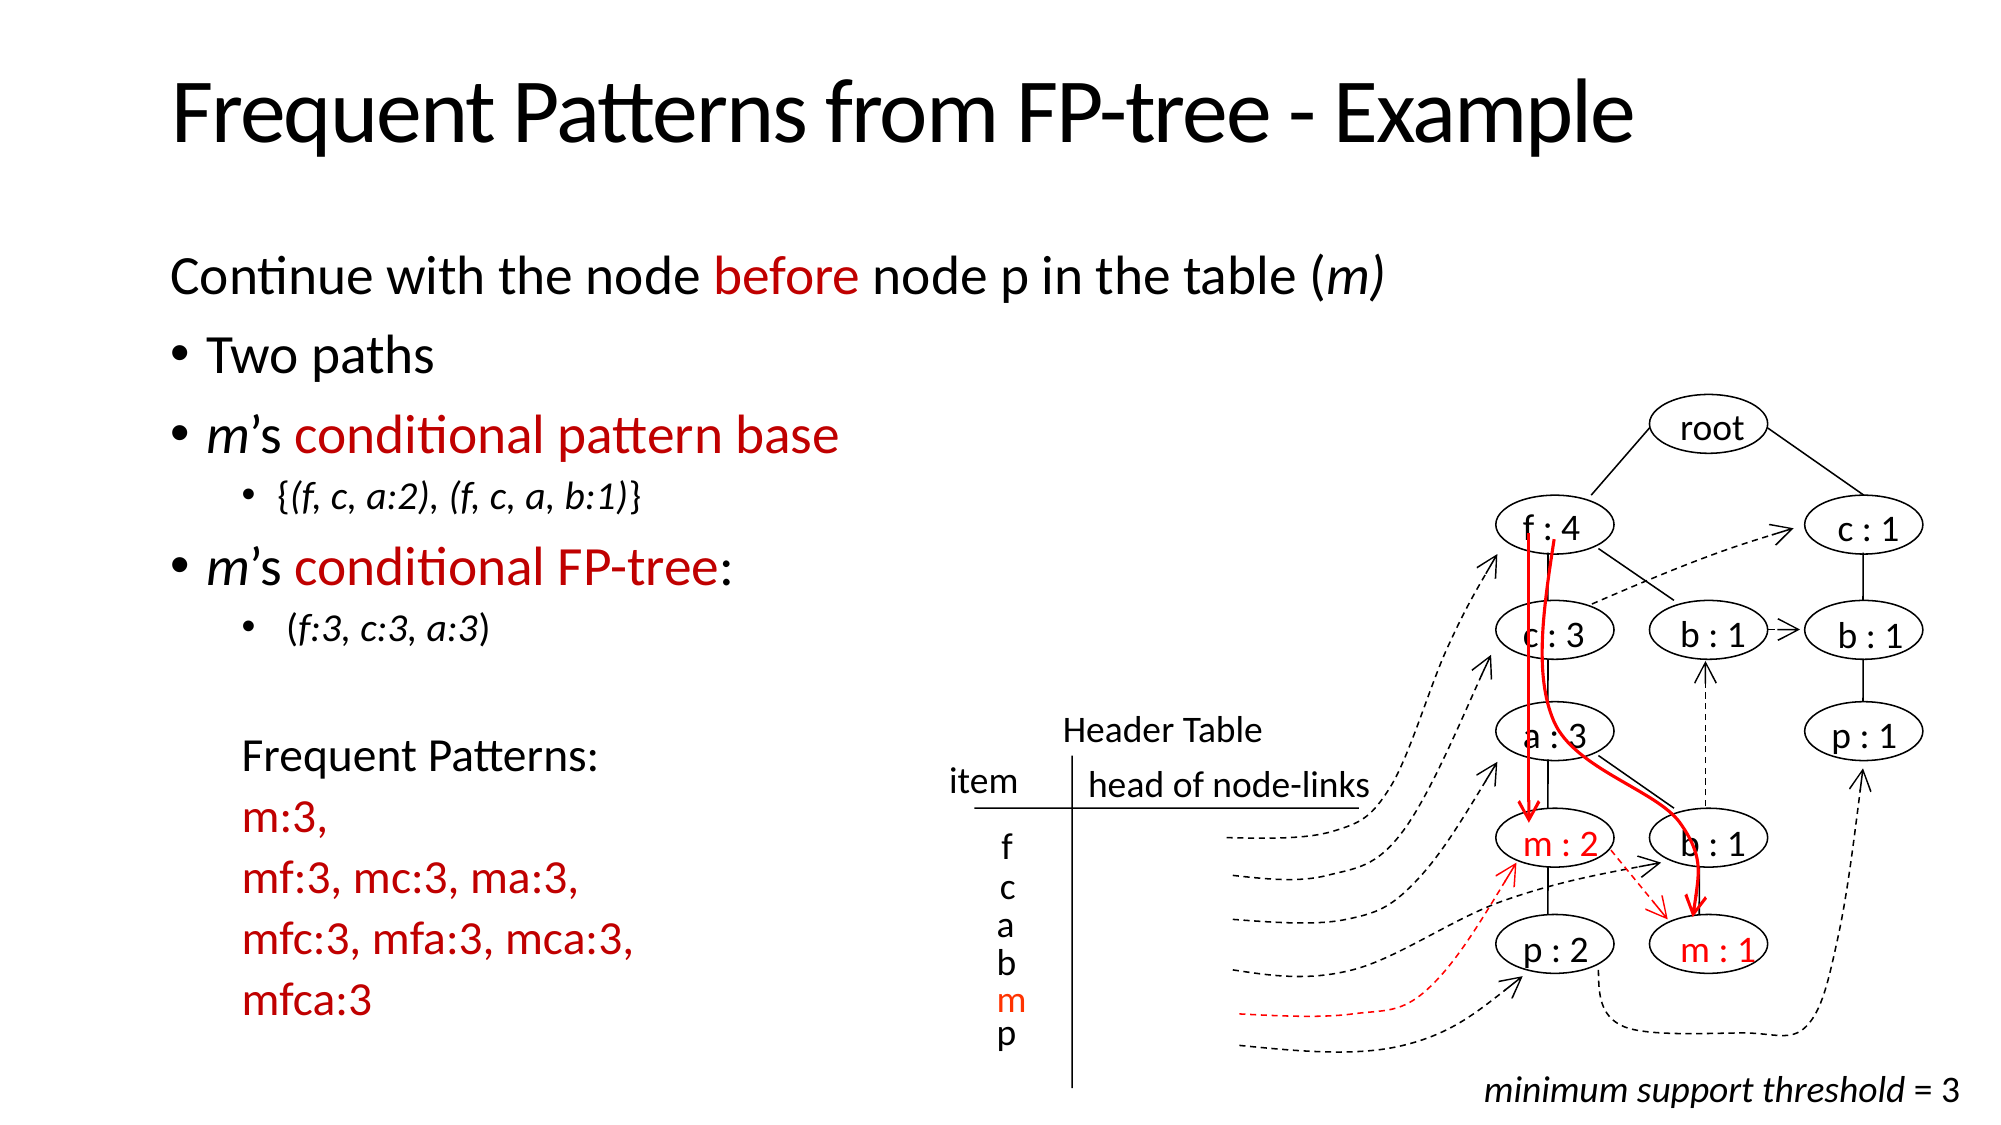

# Frequent Patterns from FP-tree - Example
Continue with the node before node p in the table (m)
Two paths
m’s conditional pattern base
{(f, c, a:2), (f, c, a, b:1)}
m’s conditional FP-tree:
 (f:3, c:3, a:3)

Frequent Patterns:
m:3,
mf:3, mc:3, ma:3,
mfc:3, mfa:3, mca:3,
mfca:3

root

f : 4

c : 3

a : 3

m : 2

p : 2

b : 1

b : 1

m : 1

c : 1

b : 1

p : 1

Header Table
item

head of node-links

f
c
a
b
m
p

minimum support threshold = 3